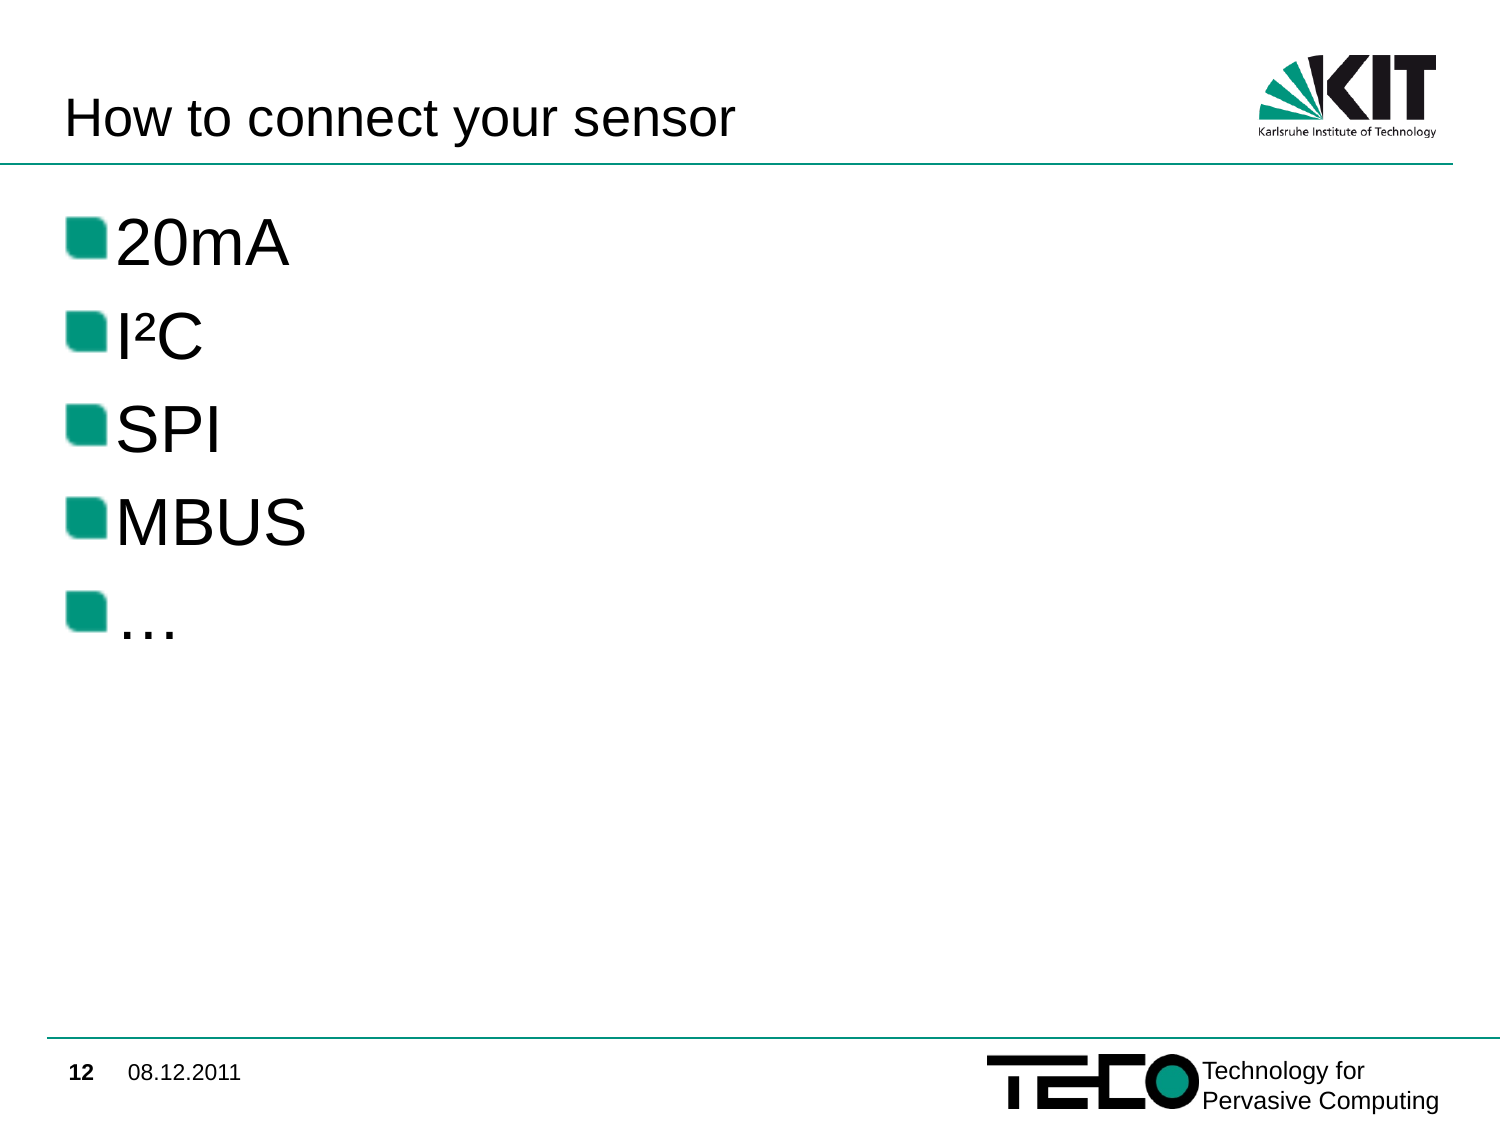

# How to connect your sensor
20mA
I²C
SPI
MBUS
…